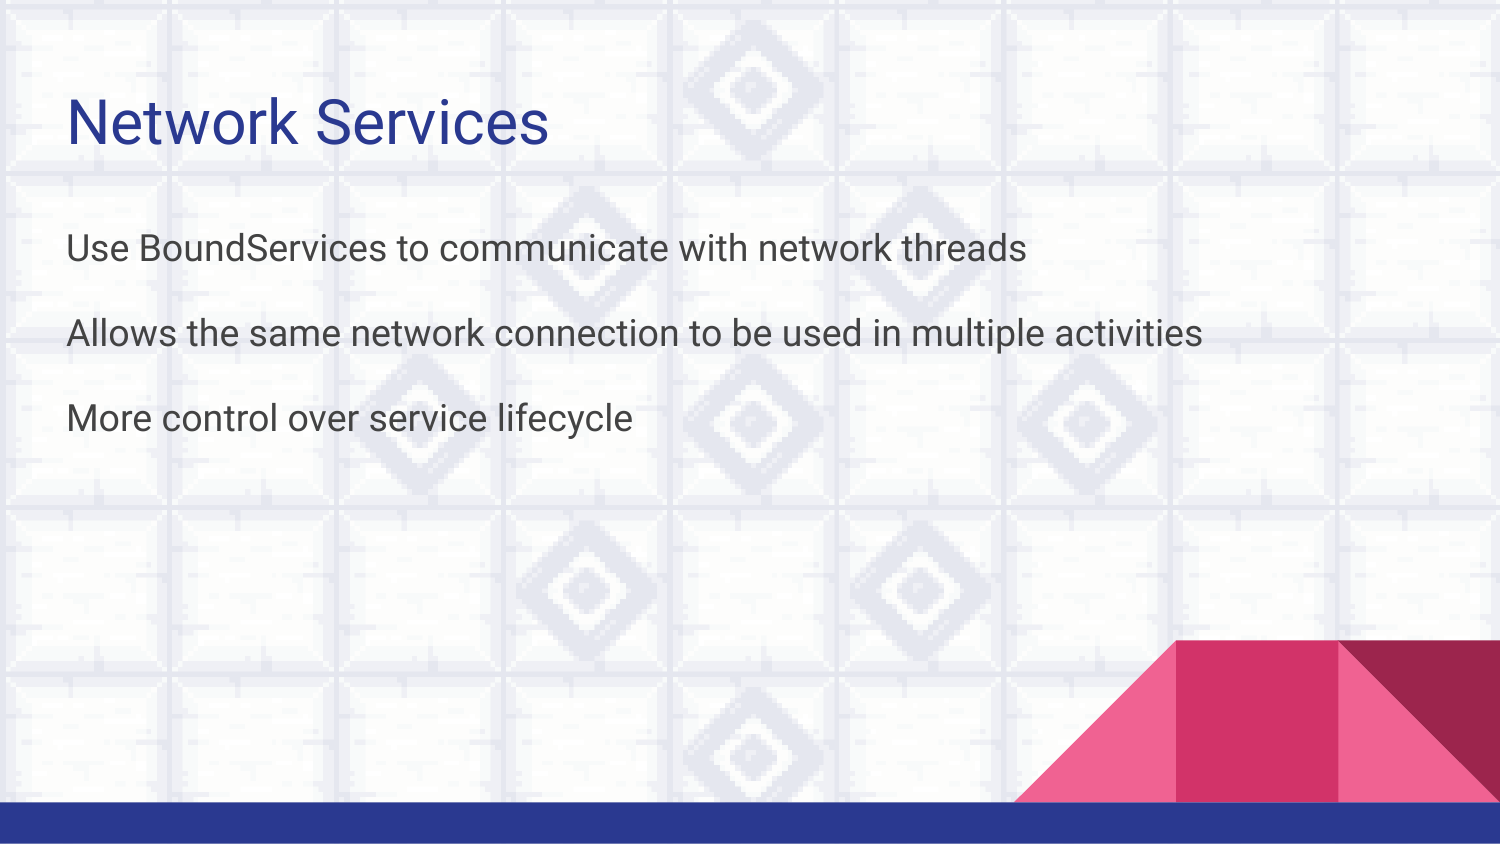

# Network Services
Use BoundServices to communicate with network threads
Allows the same network connection to be used in multiple activities
More control over service lifecycle